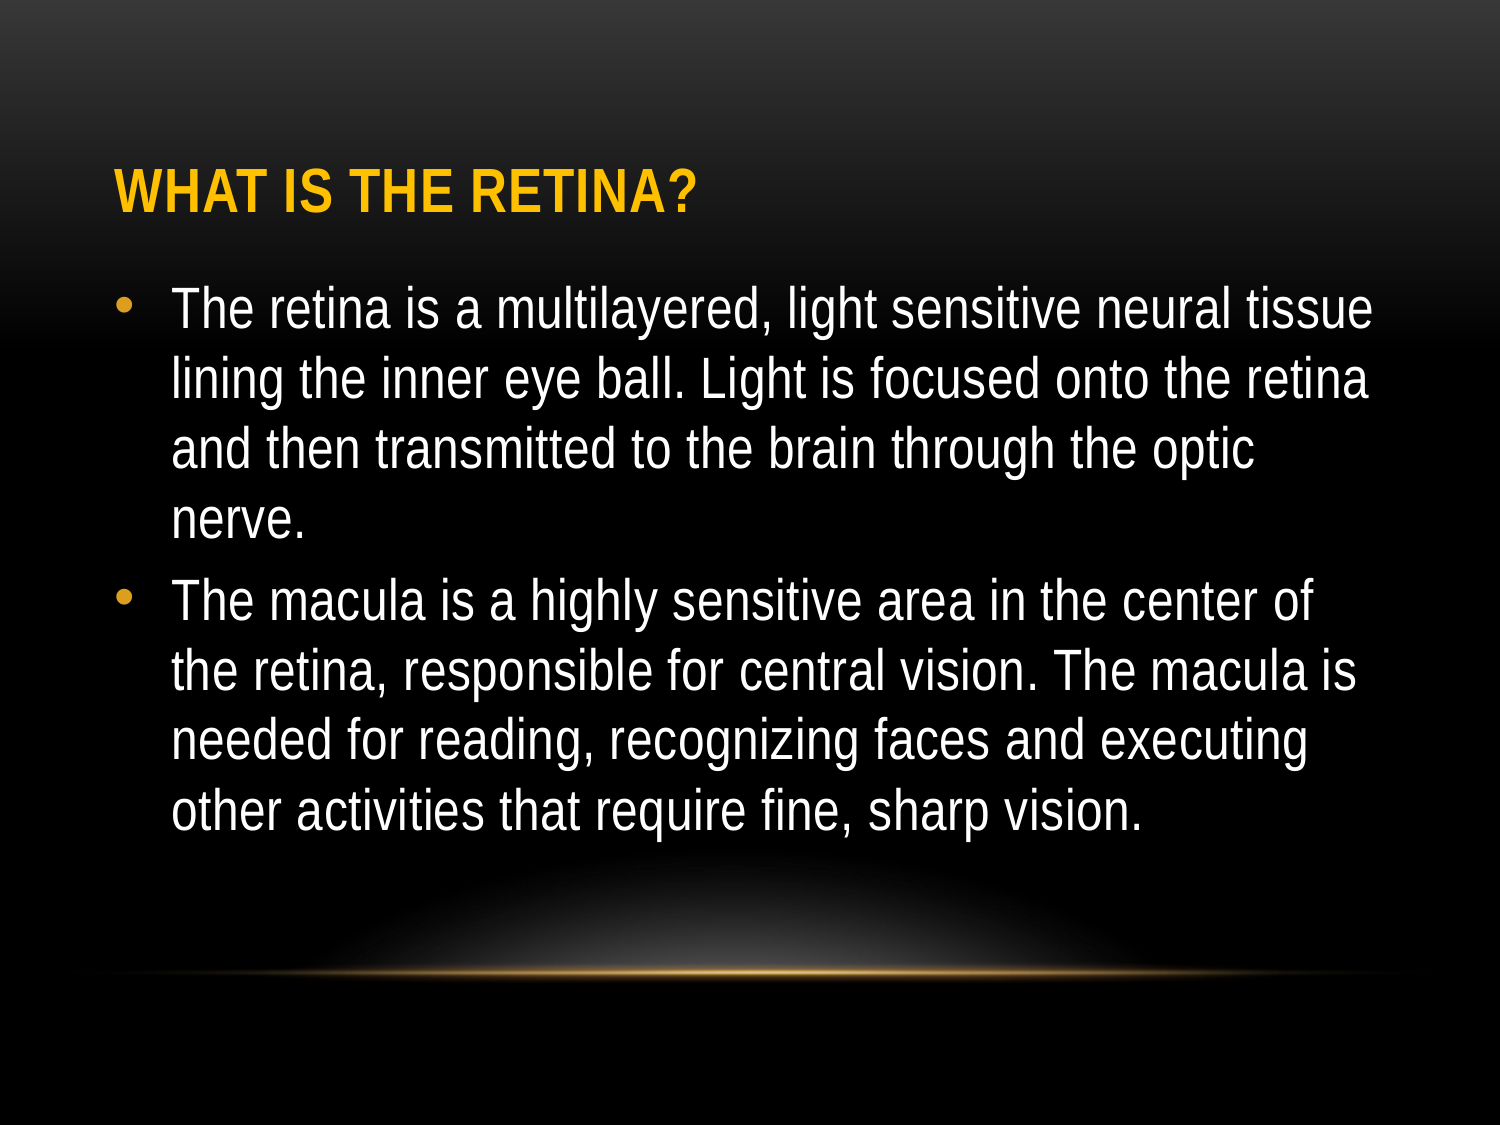

# What is THE Retina?
The retina is a multilayered, light sensitive neural tissue lining the inner eye ball. Light is focused onto the retina and then transmitted to the brain through the optic nerve.
The macula is a highly sensitive area in the center of the retina, responsible for central vision. The macula is needed for reading, recognizing faces and executing other activities that require fine, sharp vision.